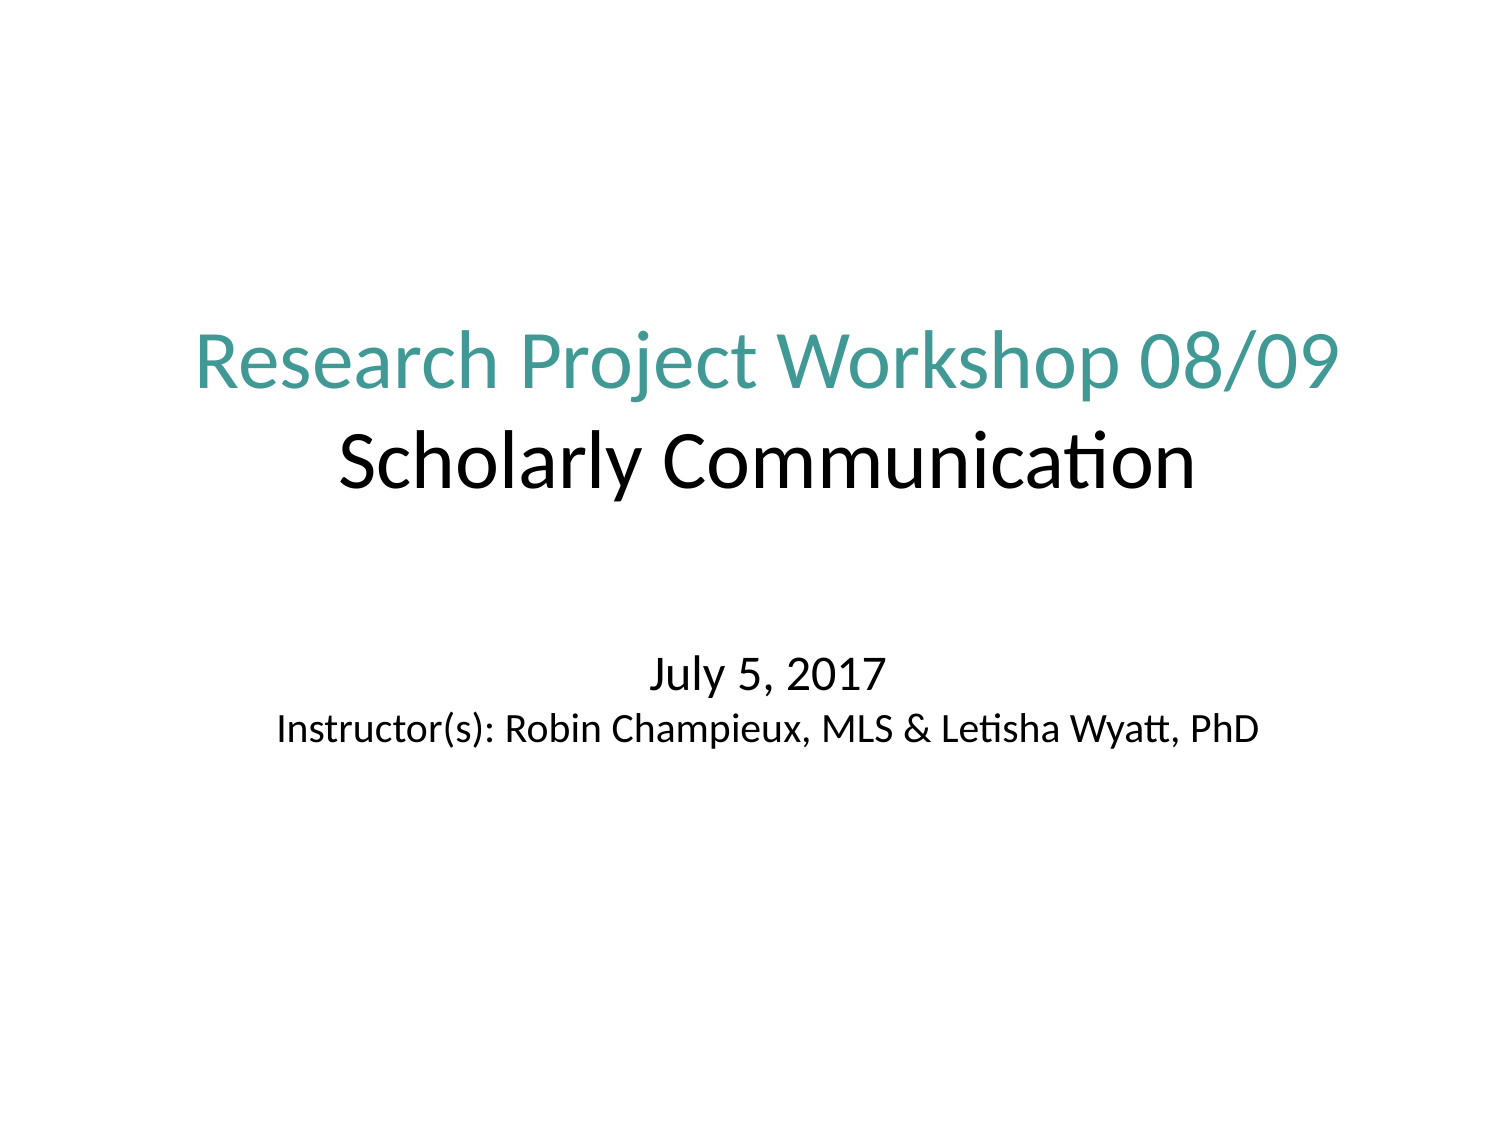

Research Project Workshop 08/09
Scholarly Communication
July 5, 2017
Instructor(s): Robin Champieux, MLS & Letisha Wyatt, PhD